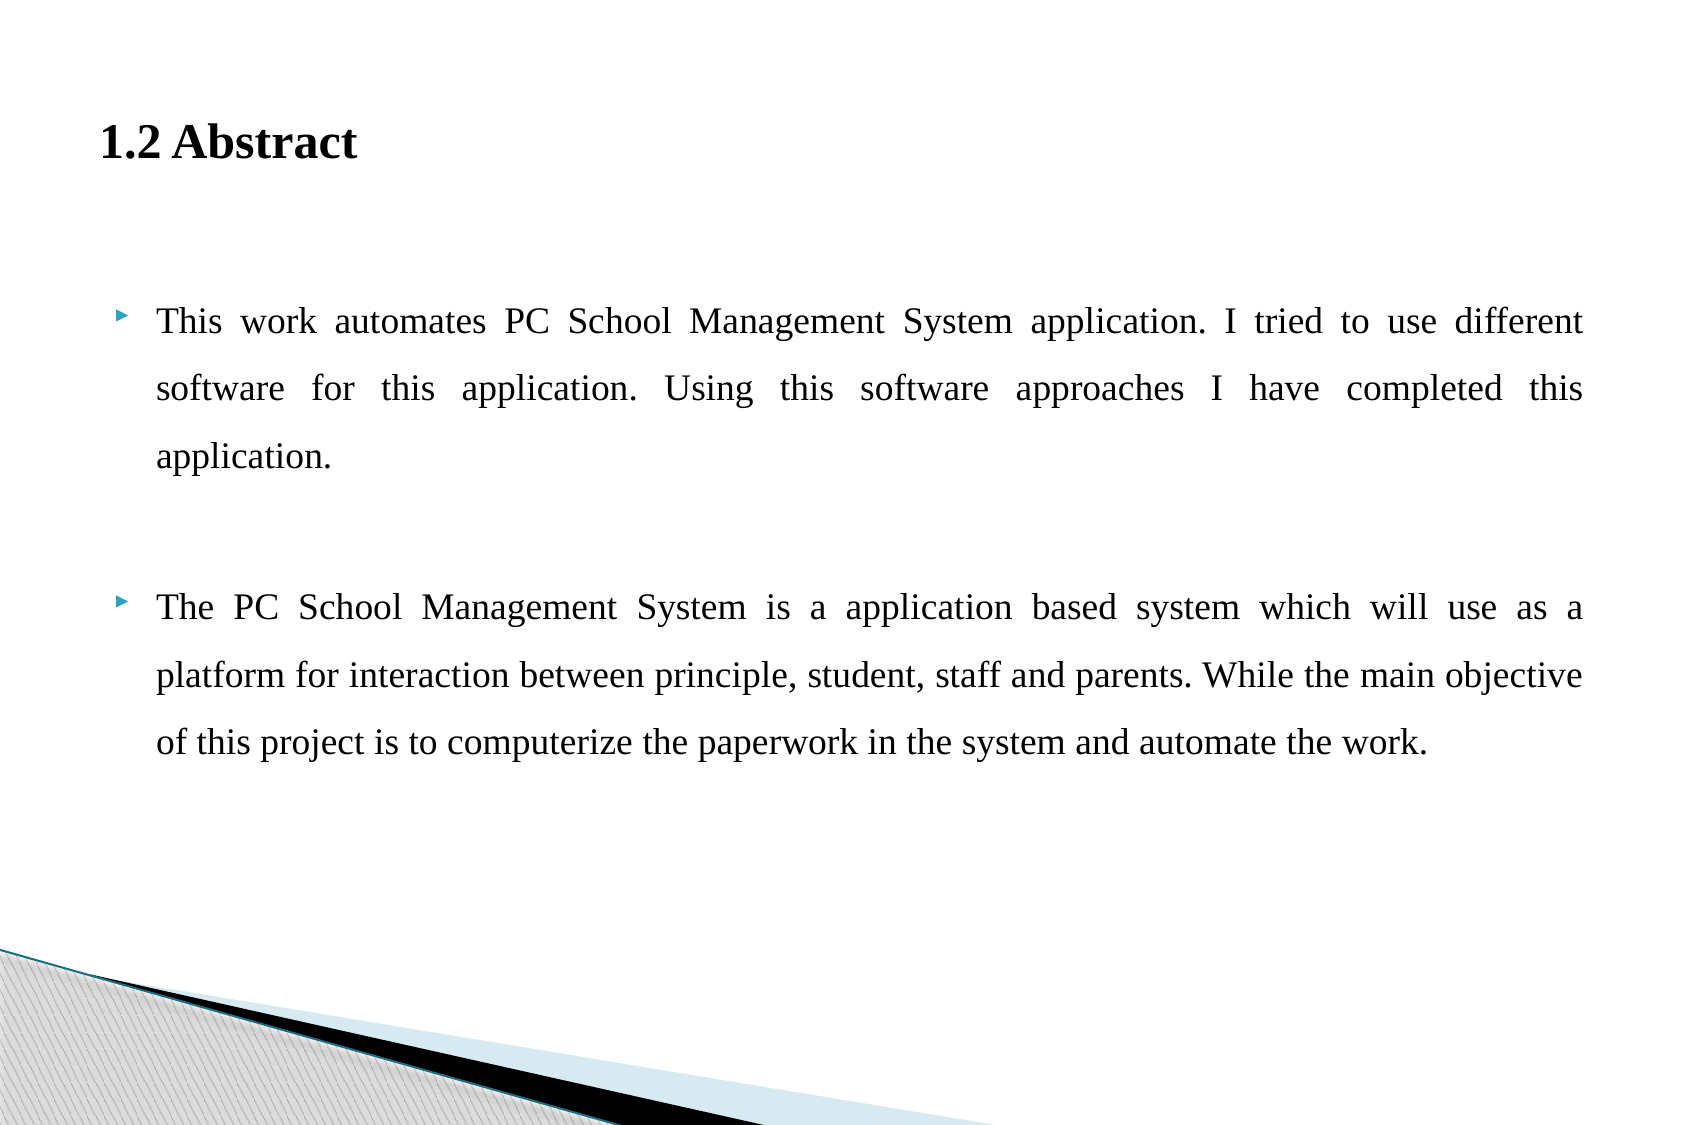

# 1.2 Abstract

This work automates PC School Management System application. I tried to use different software for this application. Using this software approaches I have completed this application.

The PC School Management System is a application based system which will use as a platform for interaction between principle, student, staff and parents. While the main objective of this project is to computerize the paperwork in the system and automate the work.